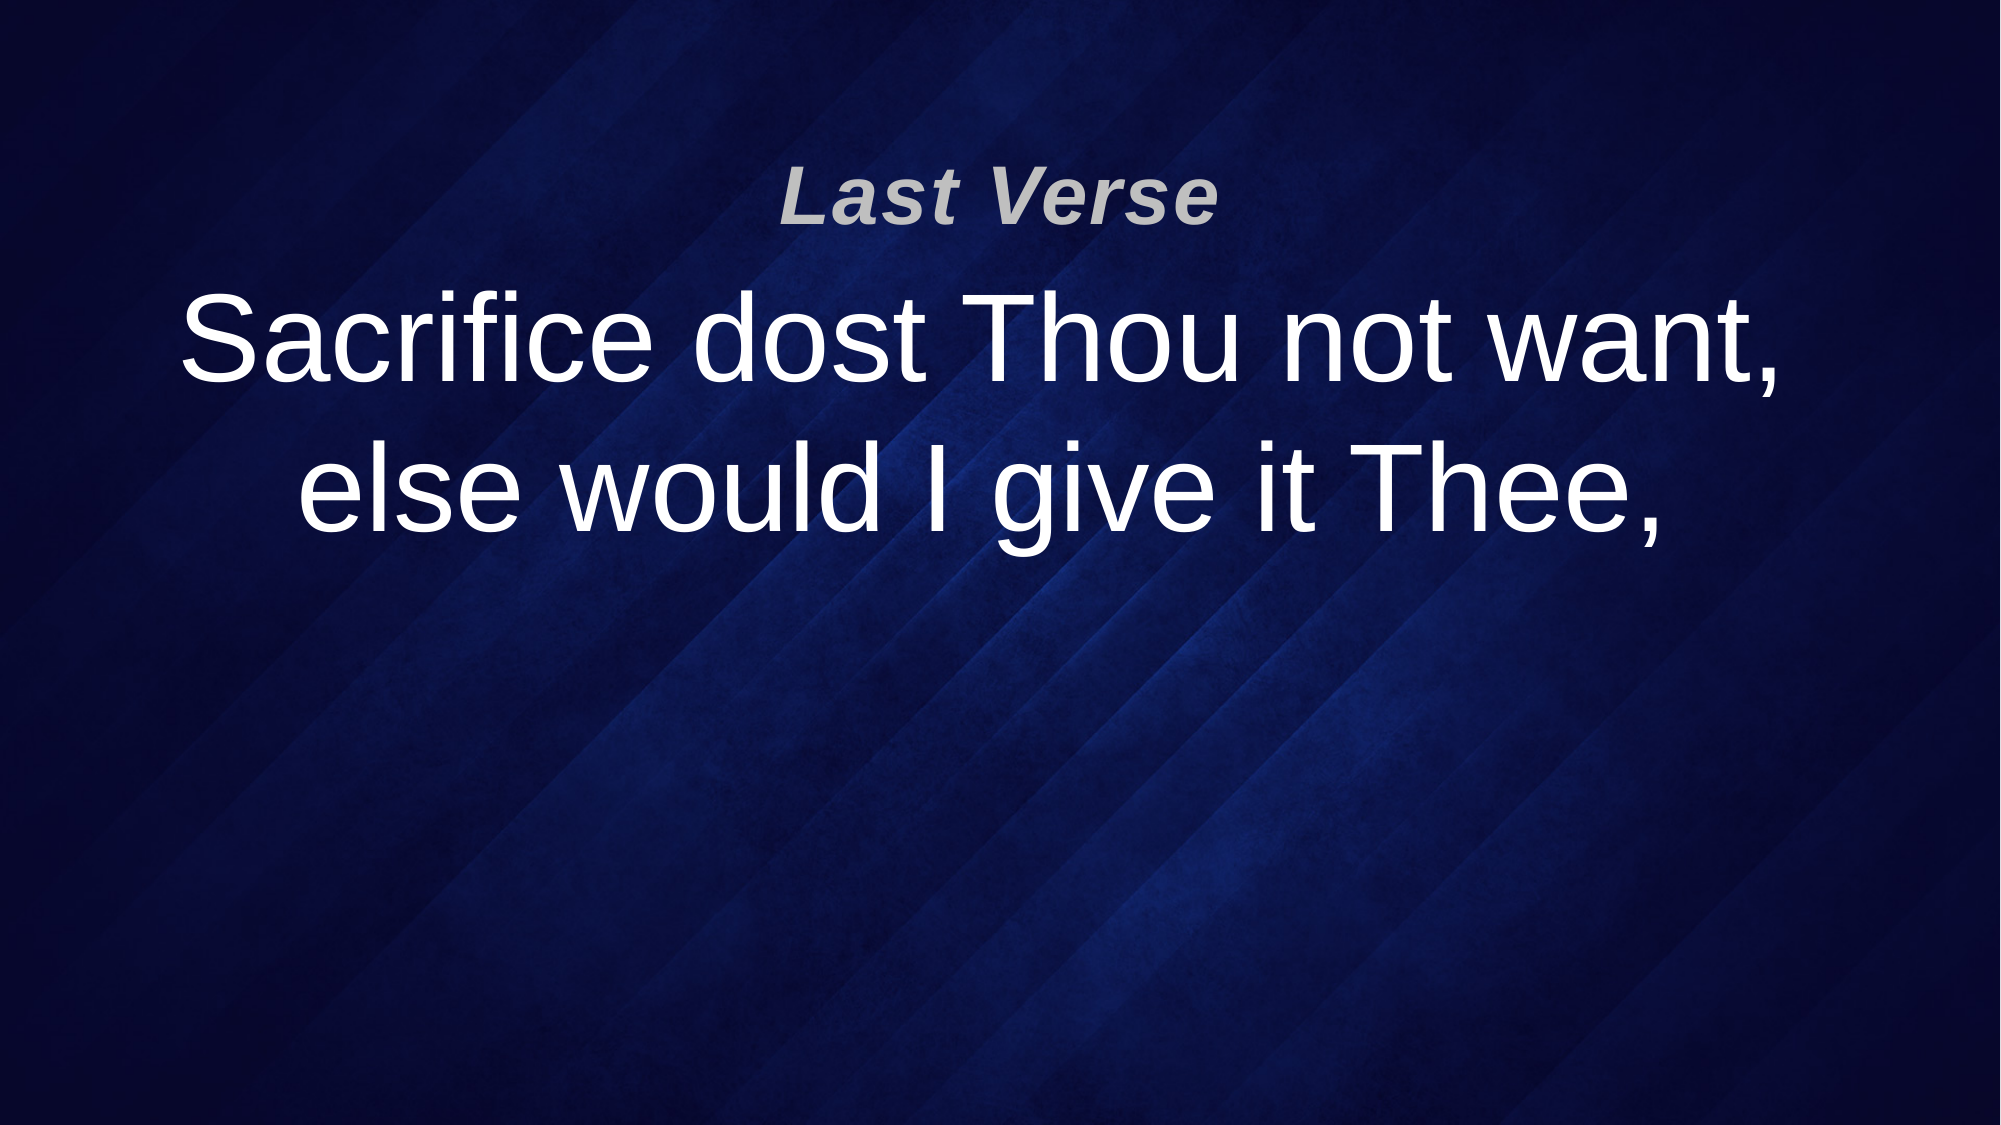

Last Verse
# Sacrifice dost Thou not want, else would I give it Thee,